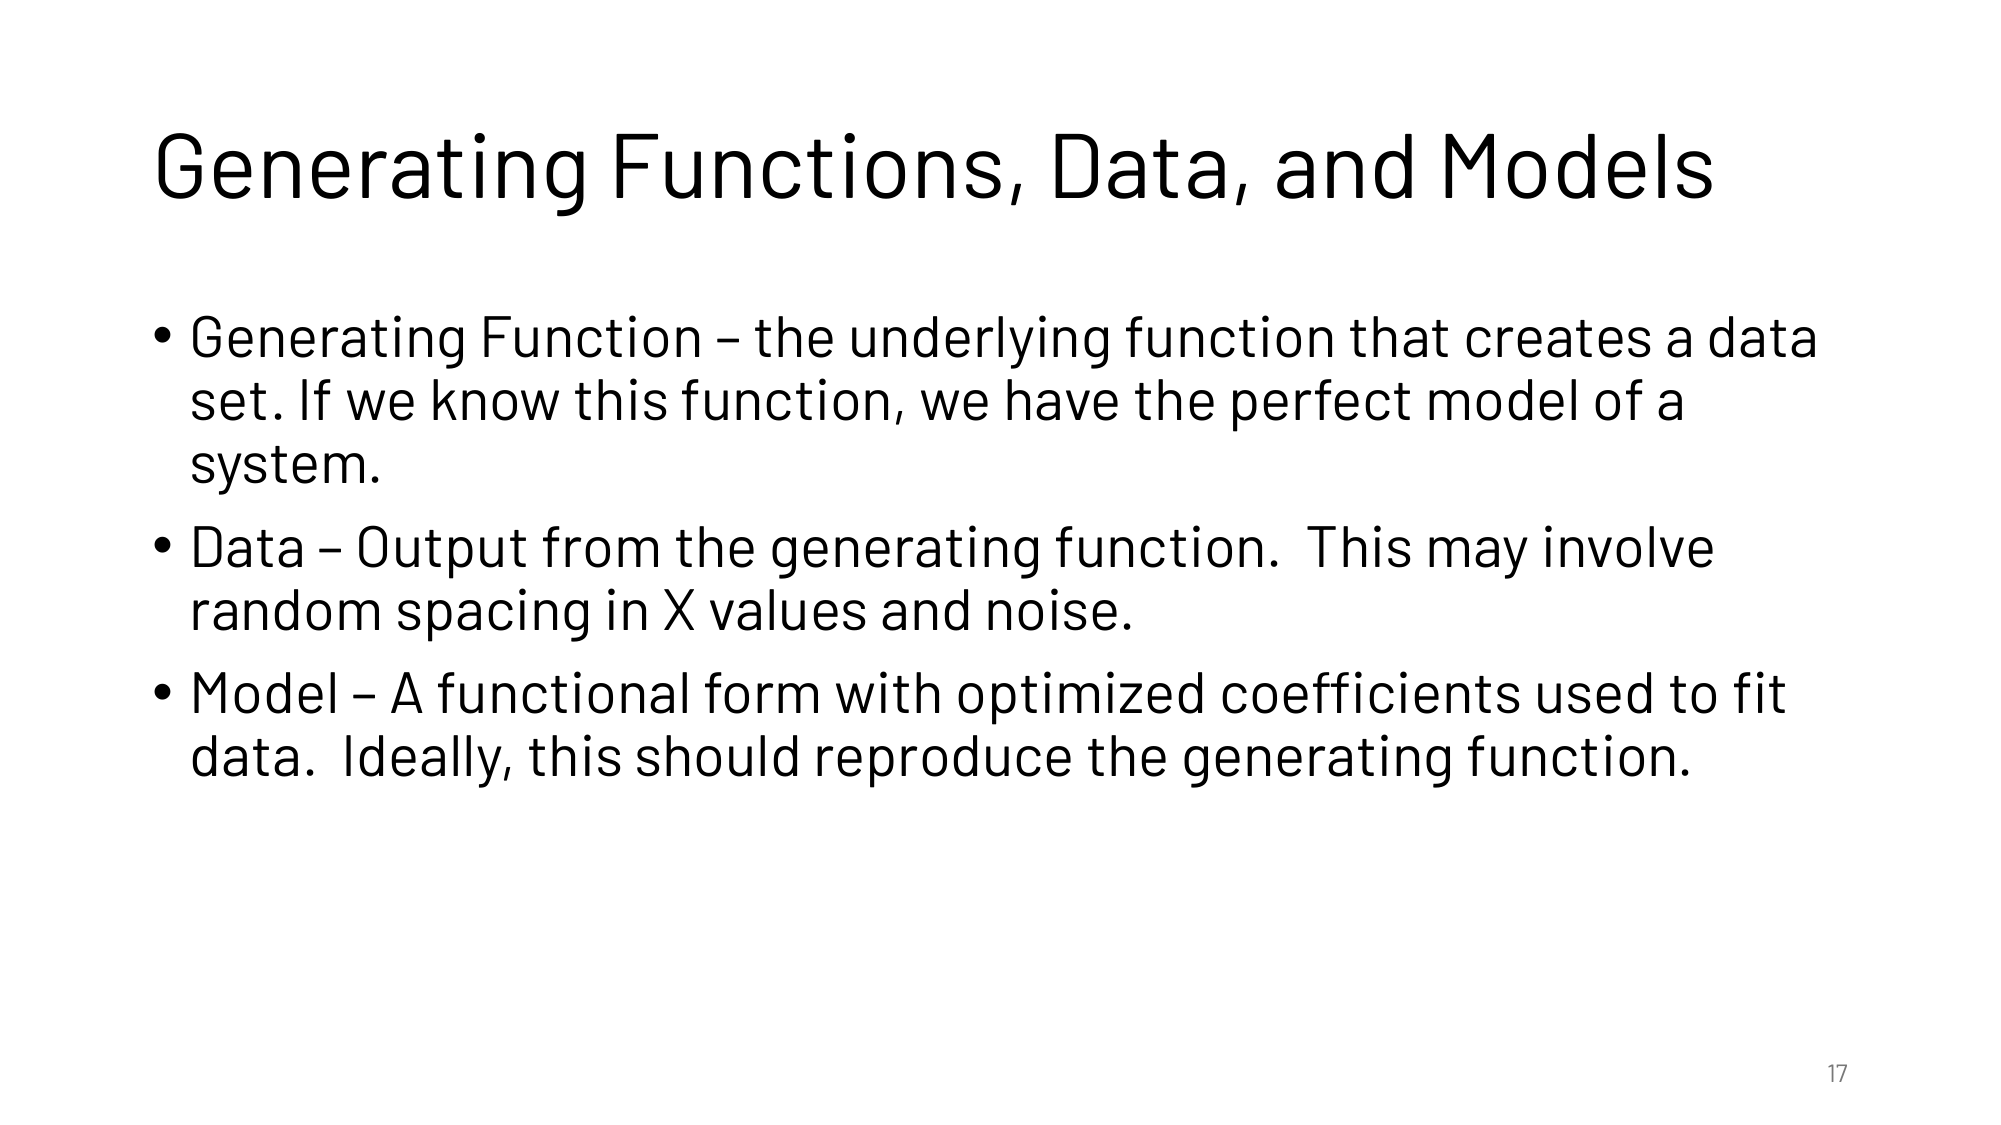

# Generating Functions, Data, and Models
Generating Function – the underlying function that creates a data set. If we know this function, we have the perfect model of a system.
Data – Output from the generating function.  This may involve random spacing in X values and noise.
Model – A functional form with optimized coefficients used to fit data.  Ideally, this should reproduce the generating function.
17